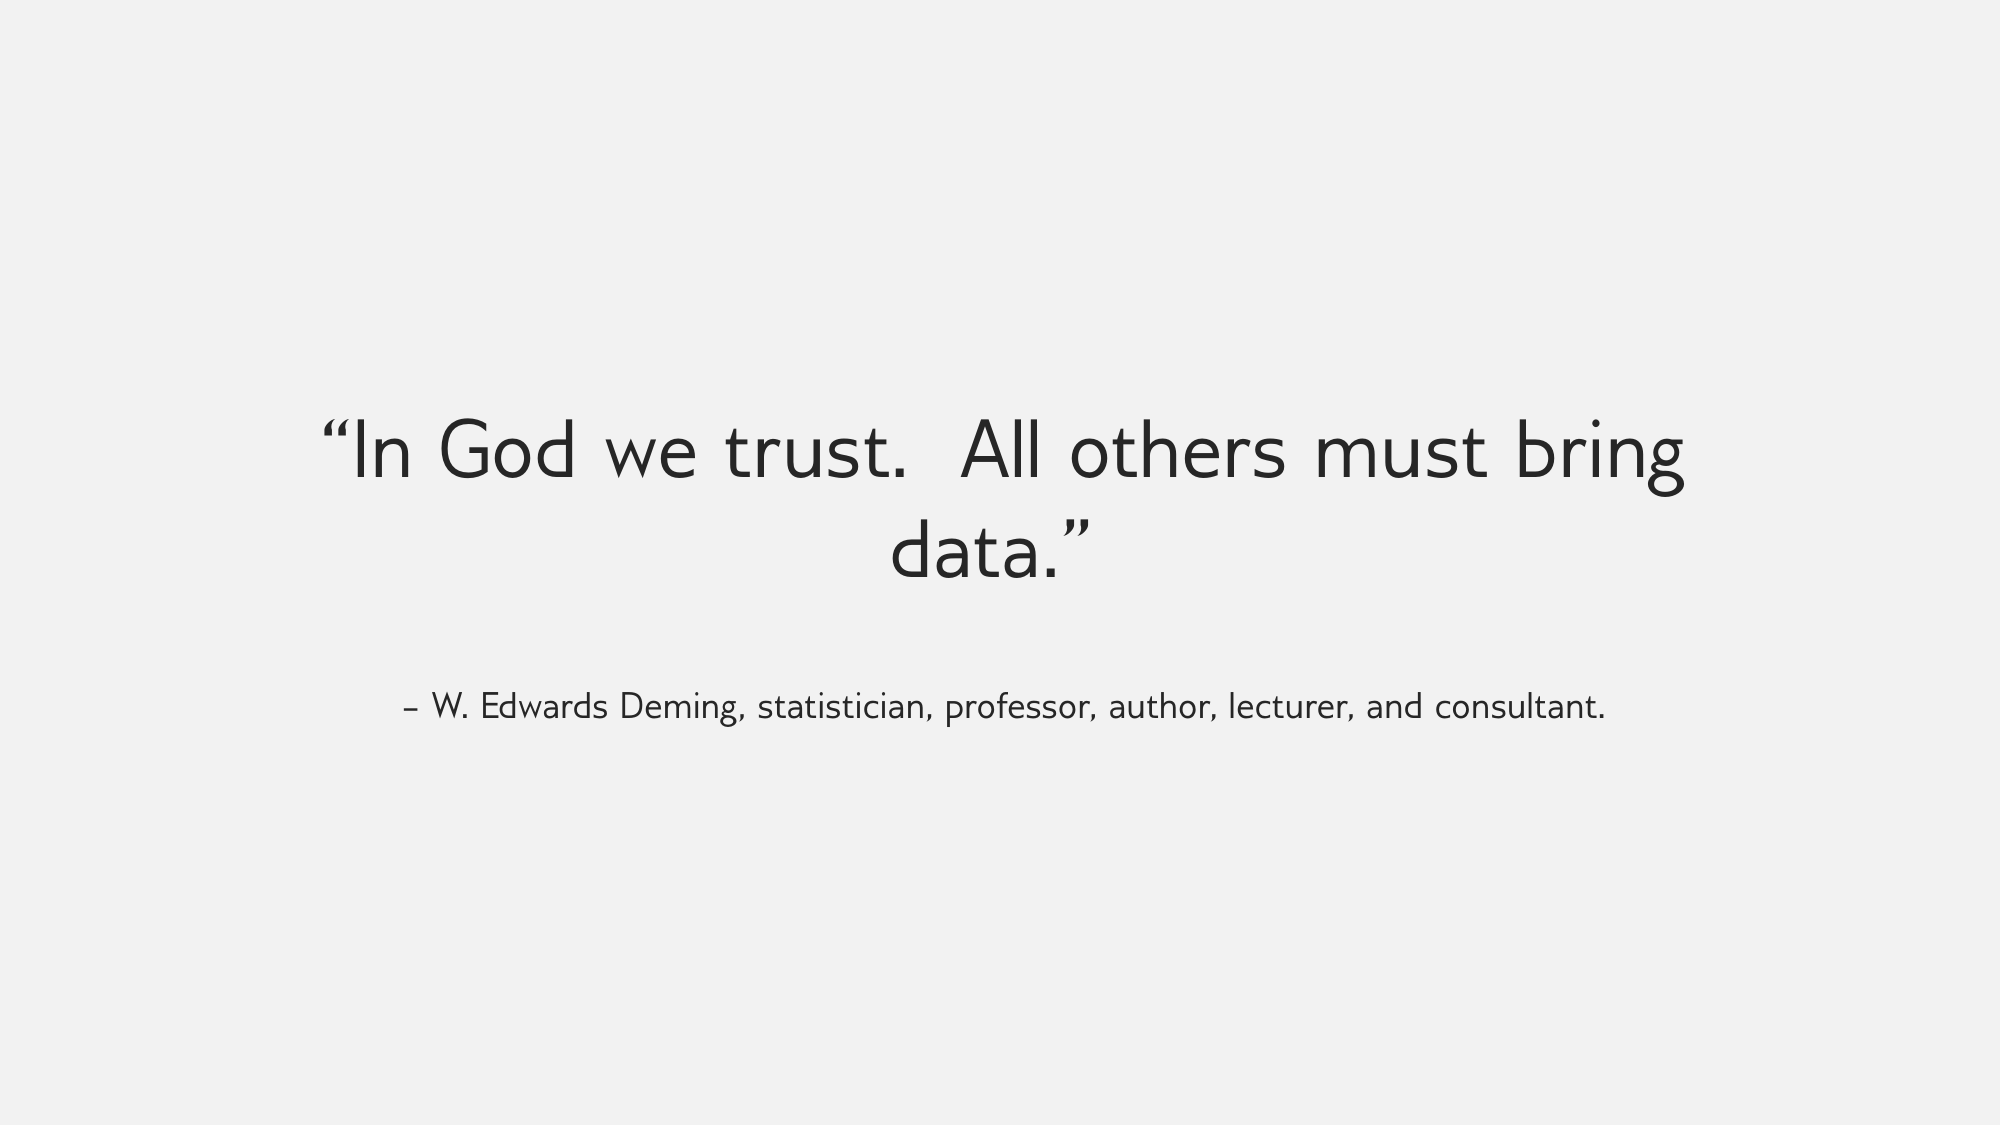

“In God we trust.  All others must bring data.”

– W. Edwards Deming, statistician, professor, author, lecturer, and consultant.